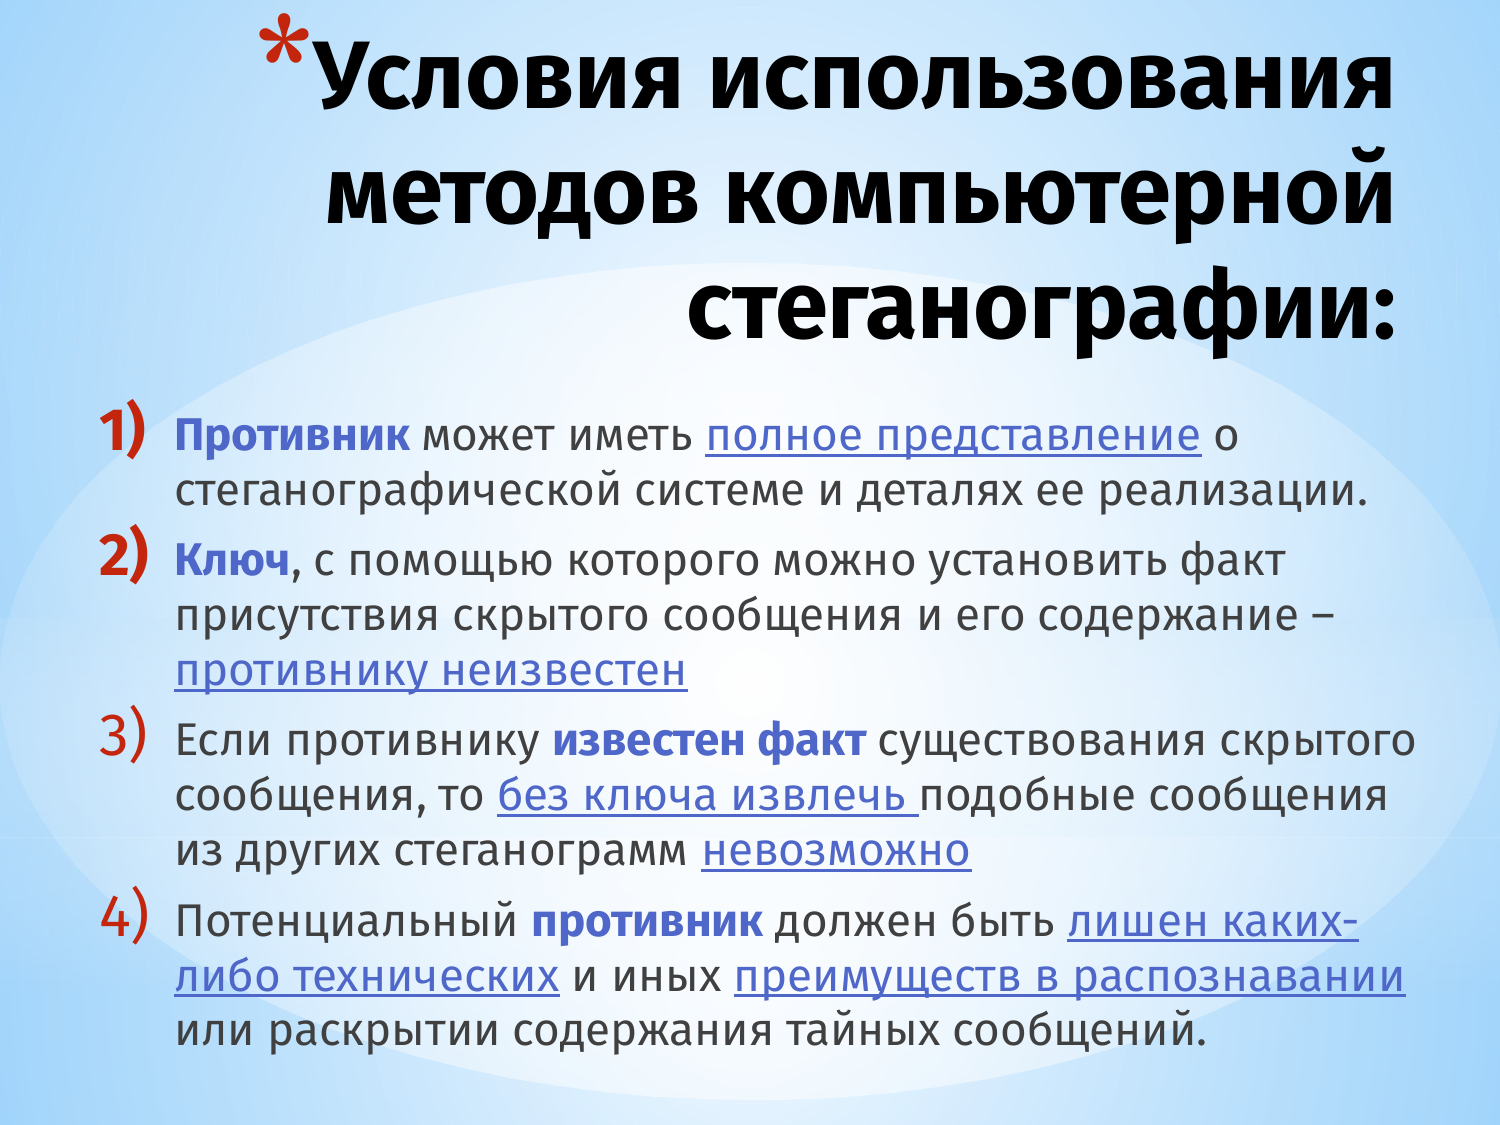

# Условия использования методов компьютерной стеганографии:
Противник может иметь полное представление о стеганографической системе и деталях ее реализации.
Ключ, с помощью которого можно установить факт присутствия скрытого сообщения и его содержание – противнику неизвестен
Если противнику известен факт существования скрытого сообщения, то без ключа извлечь подобные сообщения из других стеганограмм невозможно
Потенциальный противник должен быть лишен каких-либо технических и иных преимуществ в распознавании или раскрытии содержания тайных сообщений.